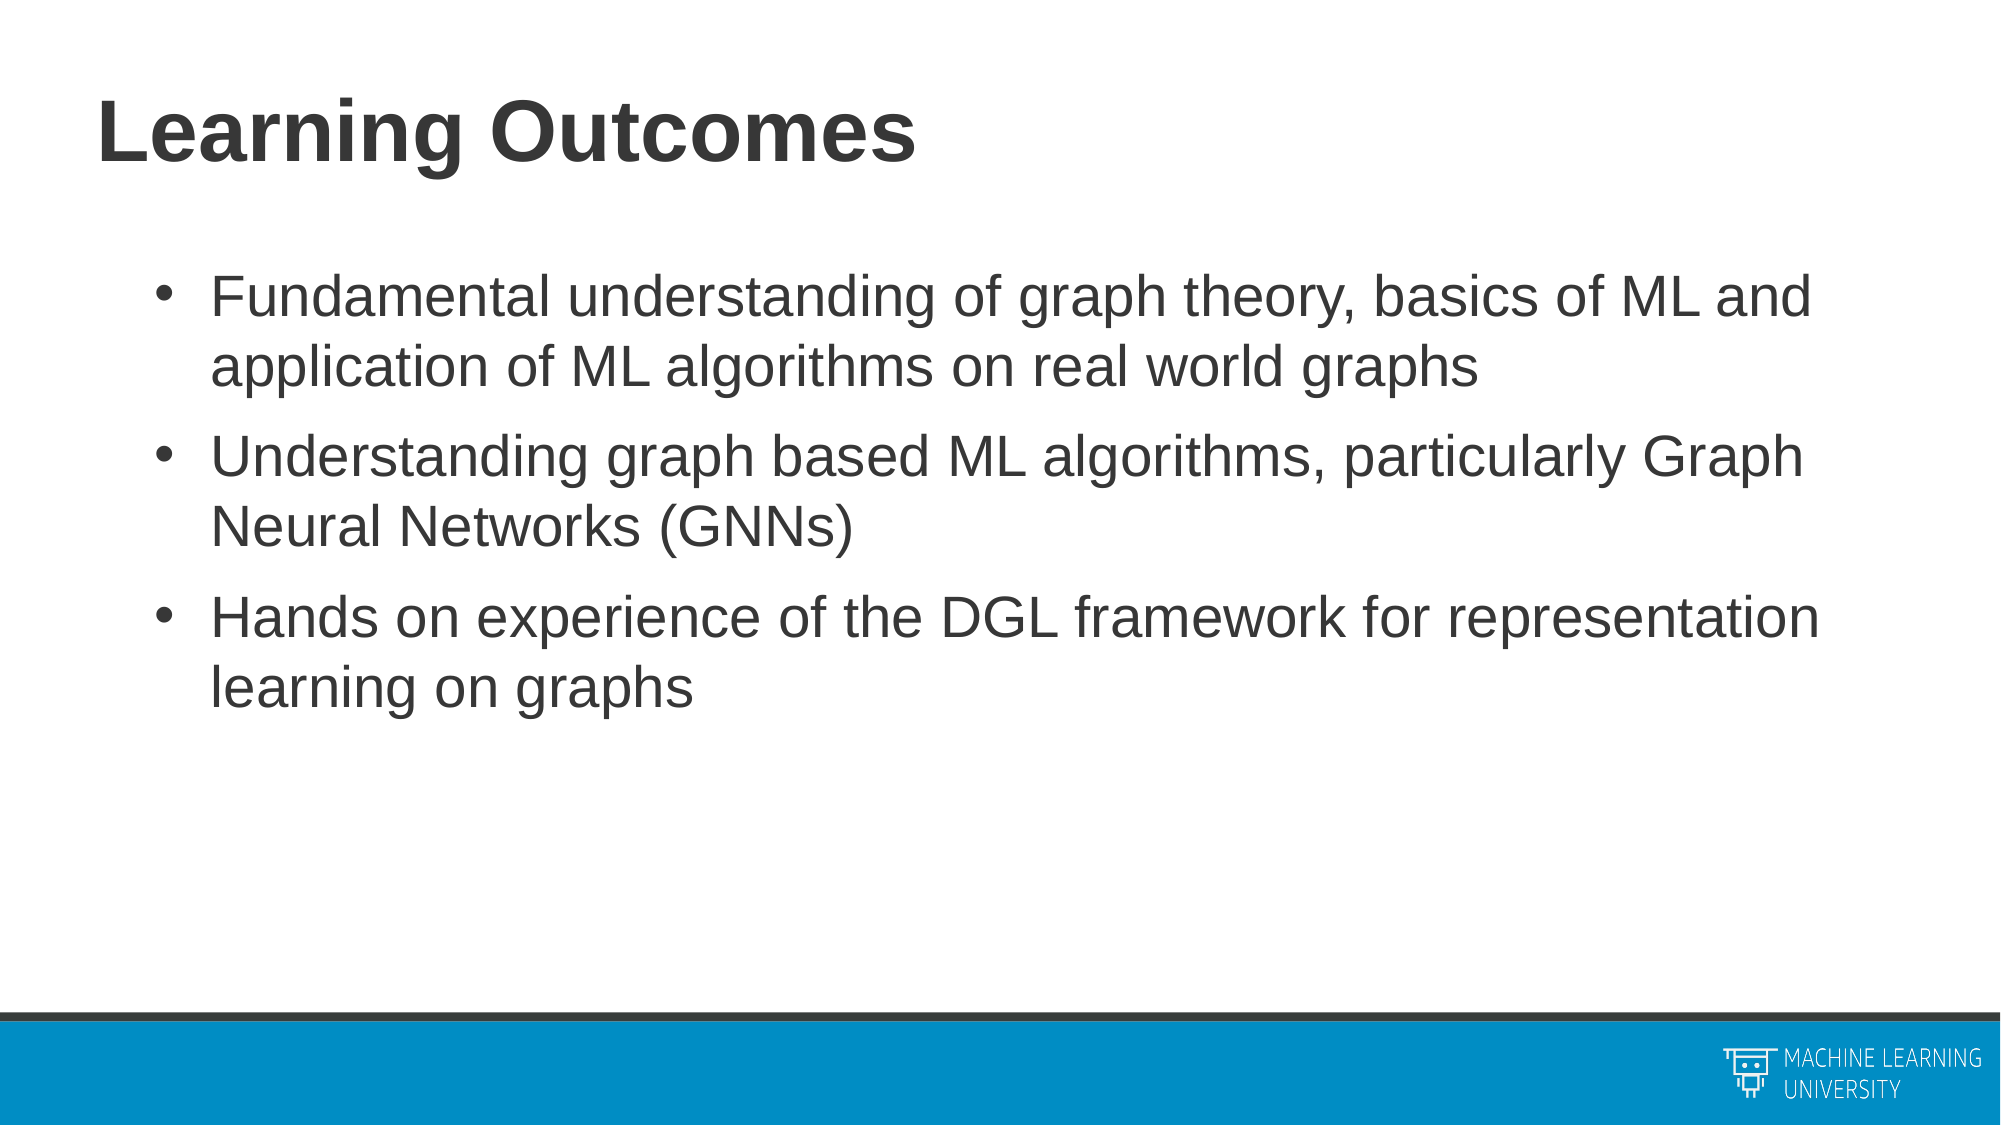

# Learning Outcomes
Fundamental understanding of graph theory, basics of ML and application of ML algorithms on real world graphs
Understanding graph based ML algorithms, particularly Graph Neural Networks (GNNs)
Hands on experience of the DGL framework for representation learning on graphs